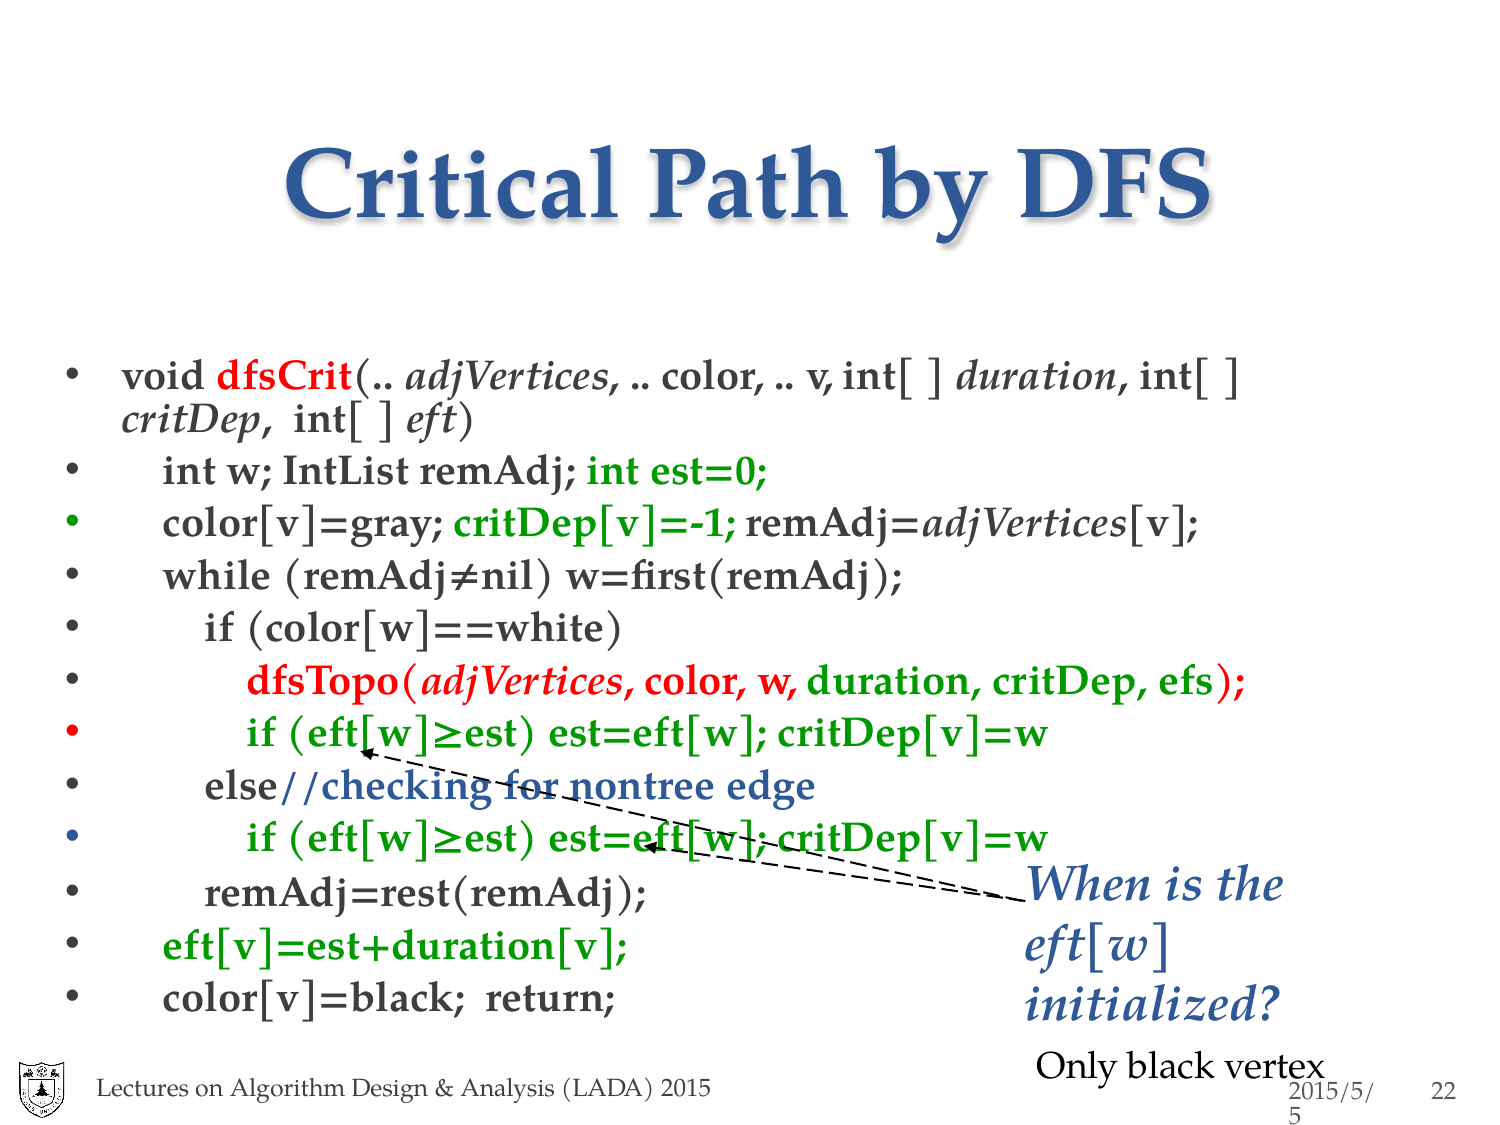

# Critical Path by DFS
void dfsCrit(.. adjVertices, .. color, .. v, int[ ] duration, int[ ] critDep,  int[ ] eft)
int w; IntList remAdj; int est=0;
color[v]=gray; critDep[v]=-1; remAdj=adjVertices[v];
while (remAdj≠nil) w=first(remAdj);
if (color[w]==white)
dfsTopo(adjVertices, color, w, duration, critDep, efs);
if (eft[w]≥est) est=eft[w]; critDep[v]=w
else//checking for nontree edge
if (eft[w]≥est) est=eft[w]; critDep[v]=w
•
•
•

When is the eft[w]  initialized?
Only black vertex
remAdj=rest(remAdj);  eft[v]=est+duration[v]; color[v]=black;  return;
Lectures on Algorithm Design & Analysis (LADA) 2015
22
2015/5/5